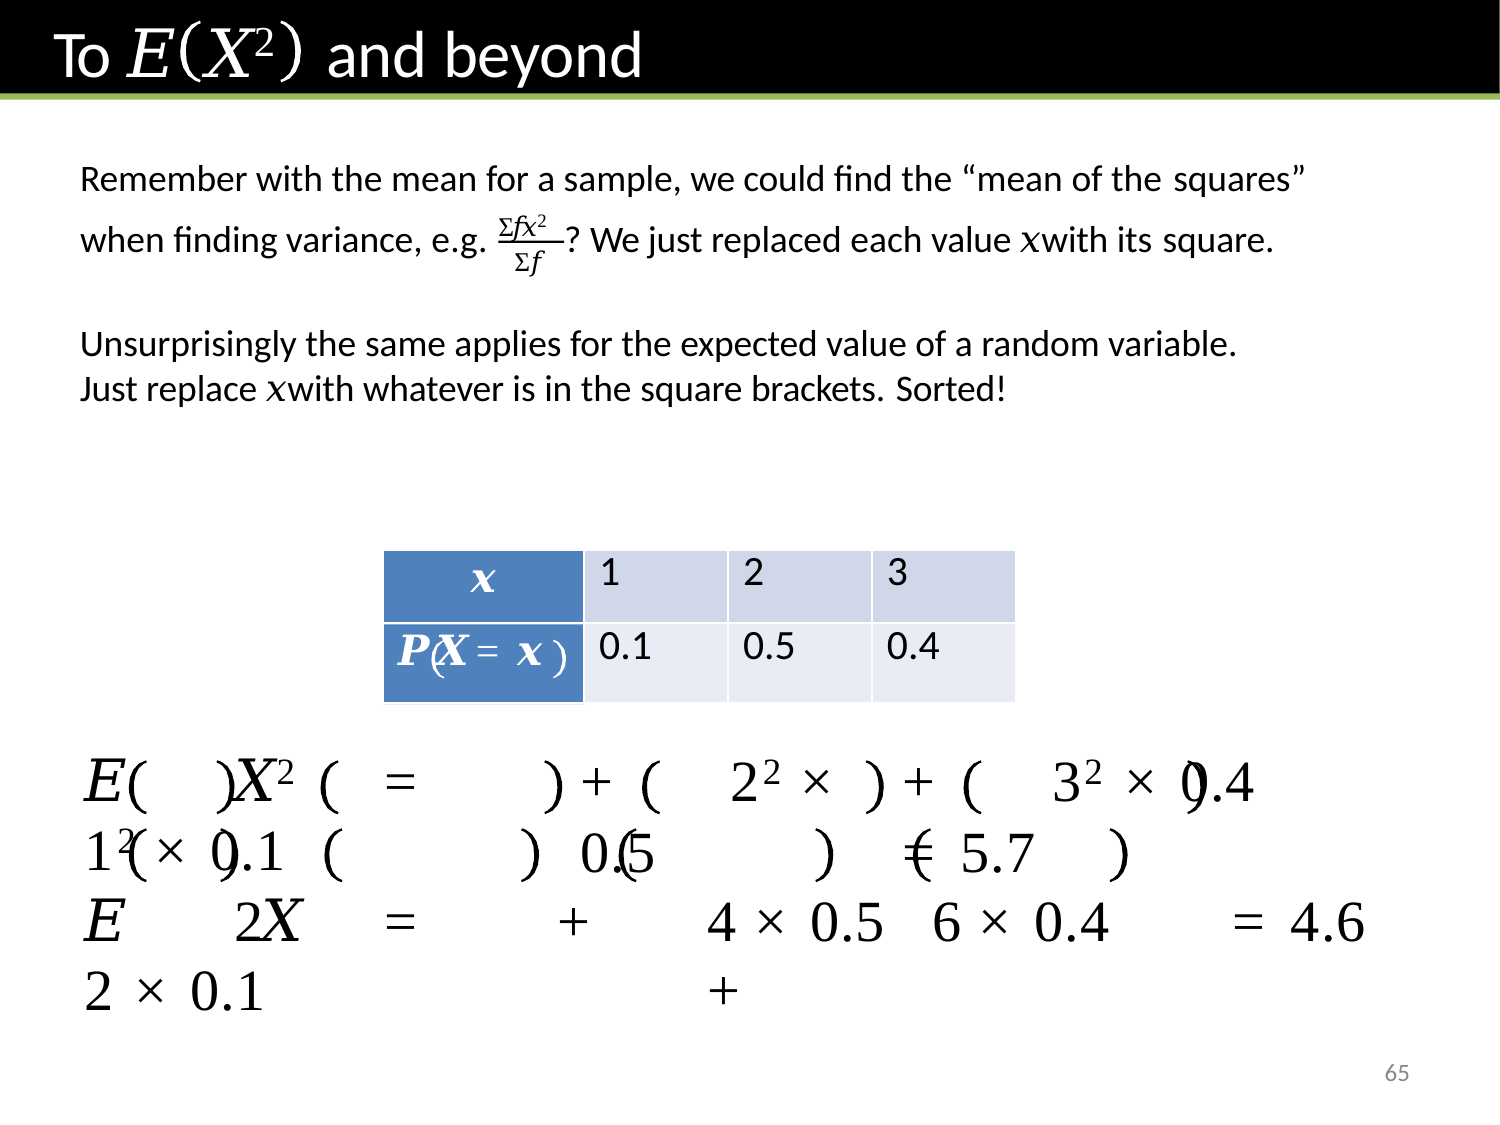

# To 𝐸	𝑋2	and beyond

Remember with the mean for a sample, we could find the “mean of the squares”
Σ𝑓𝑥2
when finding variance, e.g.
? We just replaced each value 𝑥 with its square.

Σ𝑓
Unsurprisingly the same applies for the expected value of a random variable.  Just replace 𝑥 with whatever is in the square brackets. Sorted!
| 𝒙 | 1 | 2 | 3 |
| --- | --- | --- | --- |
| 𝑷 𝑿 = 𝒙 | 0.1 | 0.5 | 0.4 |

𝐸	𝑋2	=	12 × 0.1
𝐸	2𝑋	=	2 × 0.1
+	22 × 0.5
+	4 × 0.5	+
+	32 × 0.4	= 5.7
6 × 0.4	= 4.6

65